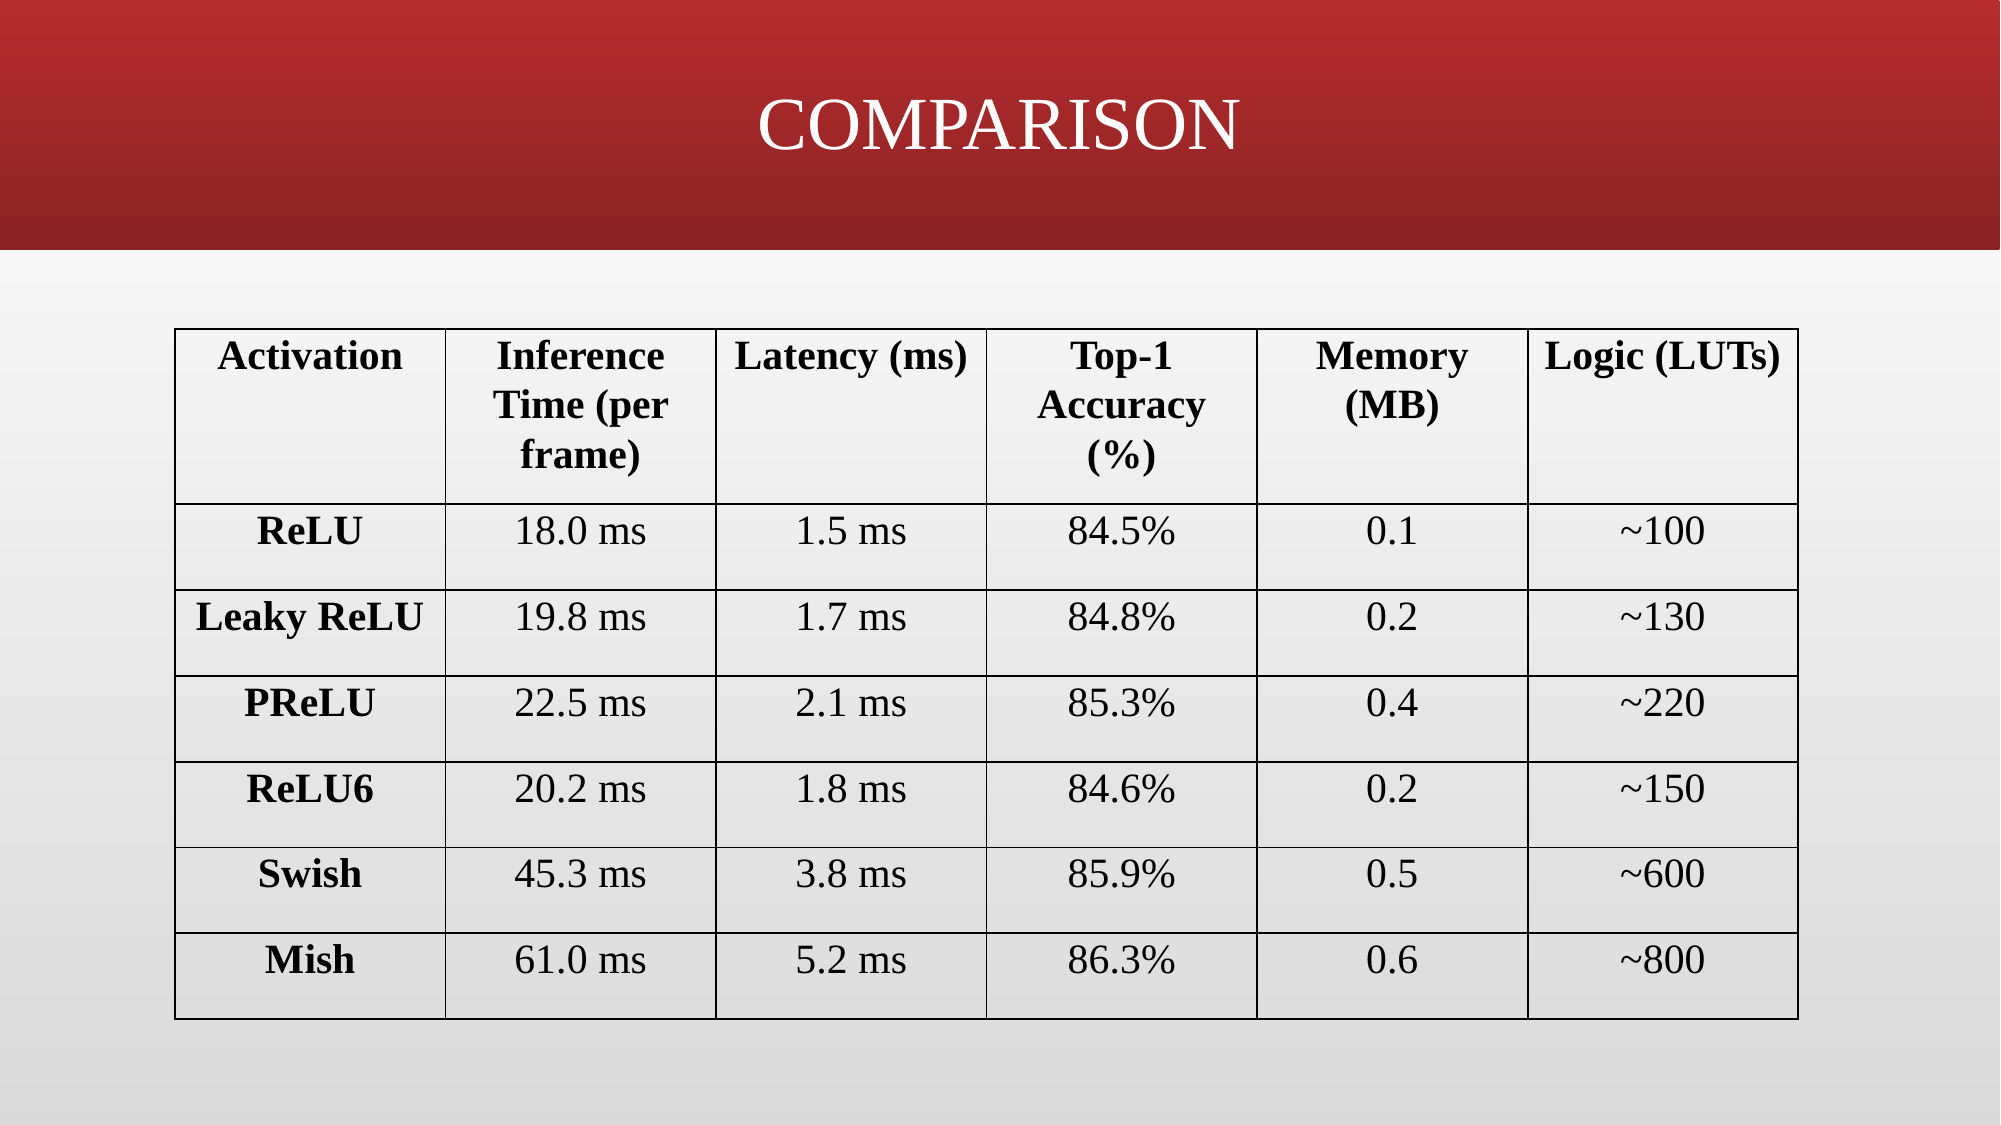

# COMPARISON
| Activation | Inference Time (per frame) | Latency (ms) | Top-1 Accuracy (%) | Memory (MB) | Logic (LUTs) |
| --- | --- | --- | --- | --- | --- |
| ReLU | 18.0 ms | 1.5 ms | 84.5% | 0.1 | ~100 |
| Leaky ReLU | 19.8 ms | 1.7 ms | 84.8% | 0.2 | ~130 |
| PReLU | 22.5 ms | 2.1 ms | 85.3% | 0.4 | ~220 |
| ReLU6 | 20.2 ms | 1.8 ms | 84.6% | 0.2 | ~150 |
| Swish | 45.3 ms | 3.8 ms | 85.9% | 0.5 | ~600 |
| Mish | 61.0 ms | 5.2 ms | 86.3% | 0.6 | ~800 |